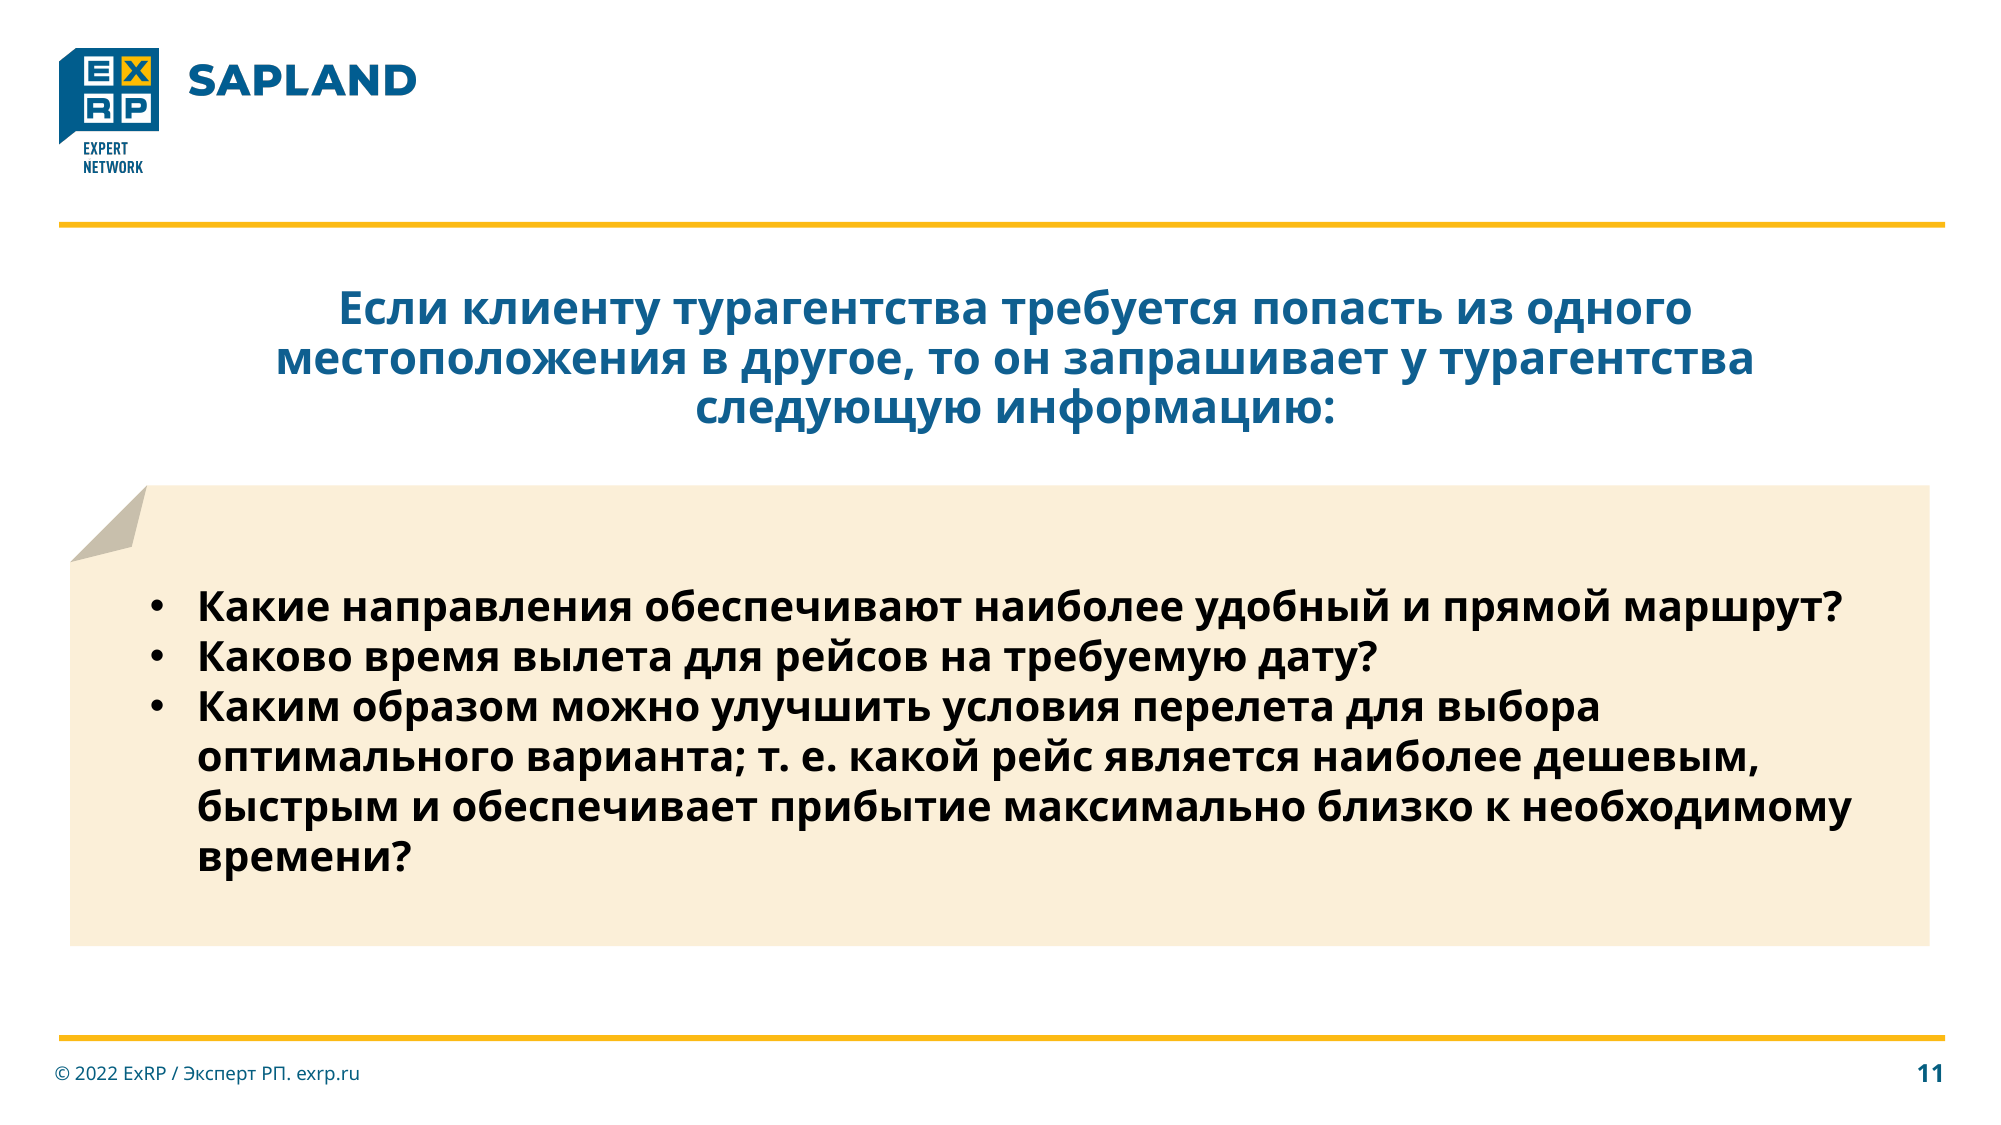

# Если клиенту турагентства требуется попасть из одного местоположения в другое, то он запрашивает у турагентства следующую информацию:

Какие направления обеспечивают наиболее удобный и прямой маршрут?
Каково время вылета для рейсов на требуемую дату?
Каким образом можно улучшить условия перелета для выбора оптимального варианта; т. е. какой рейс является наиболее дешевым, быстрым и обеспечивает прибытие максимально близко к необходимому времени?
© 2022 ExRP / Эксперт РП. exrp.ru
11